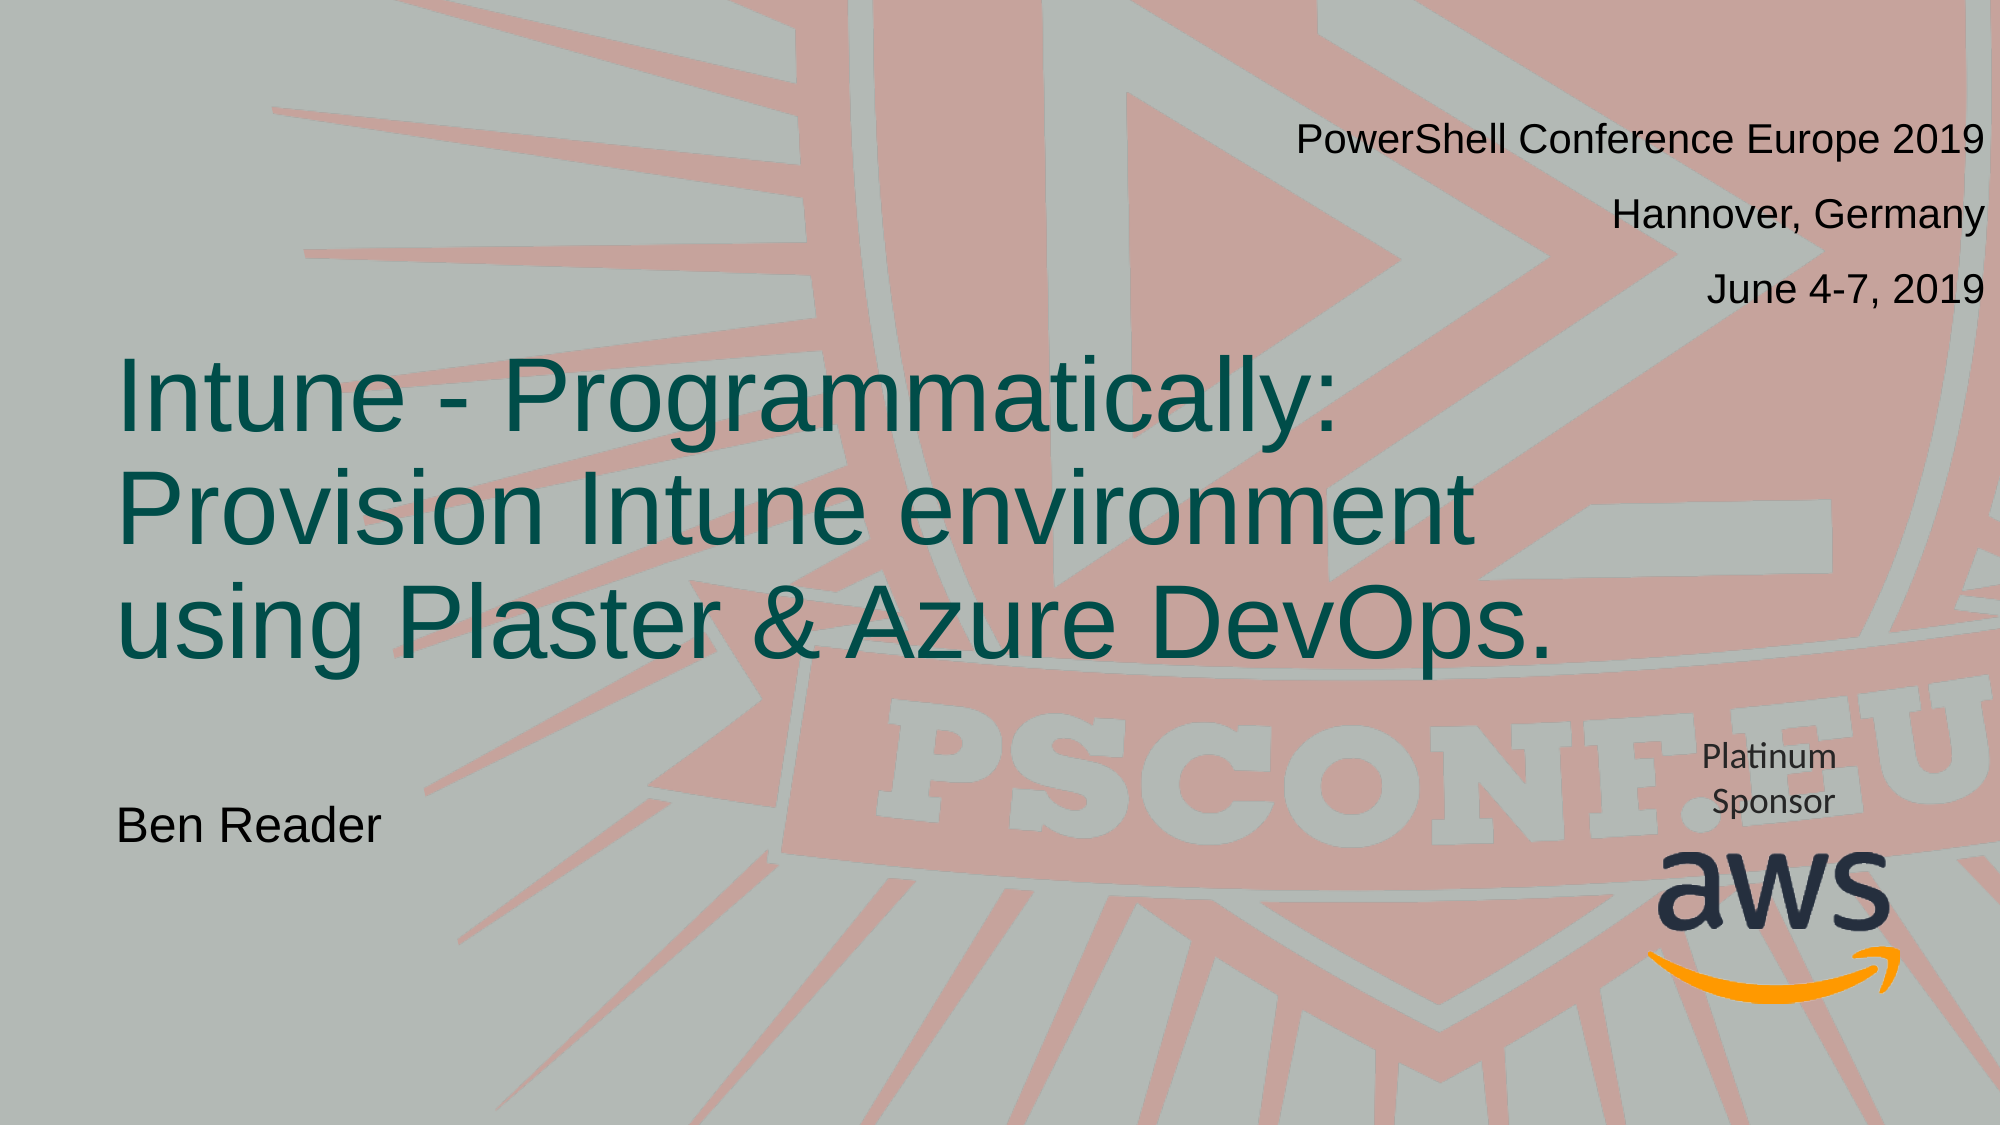

# Intune - Programmatically: Provision Intune environment using Plaster & Azure DevOps.
Ben Reader